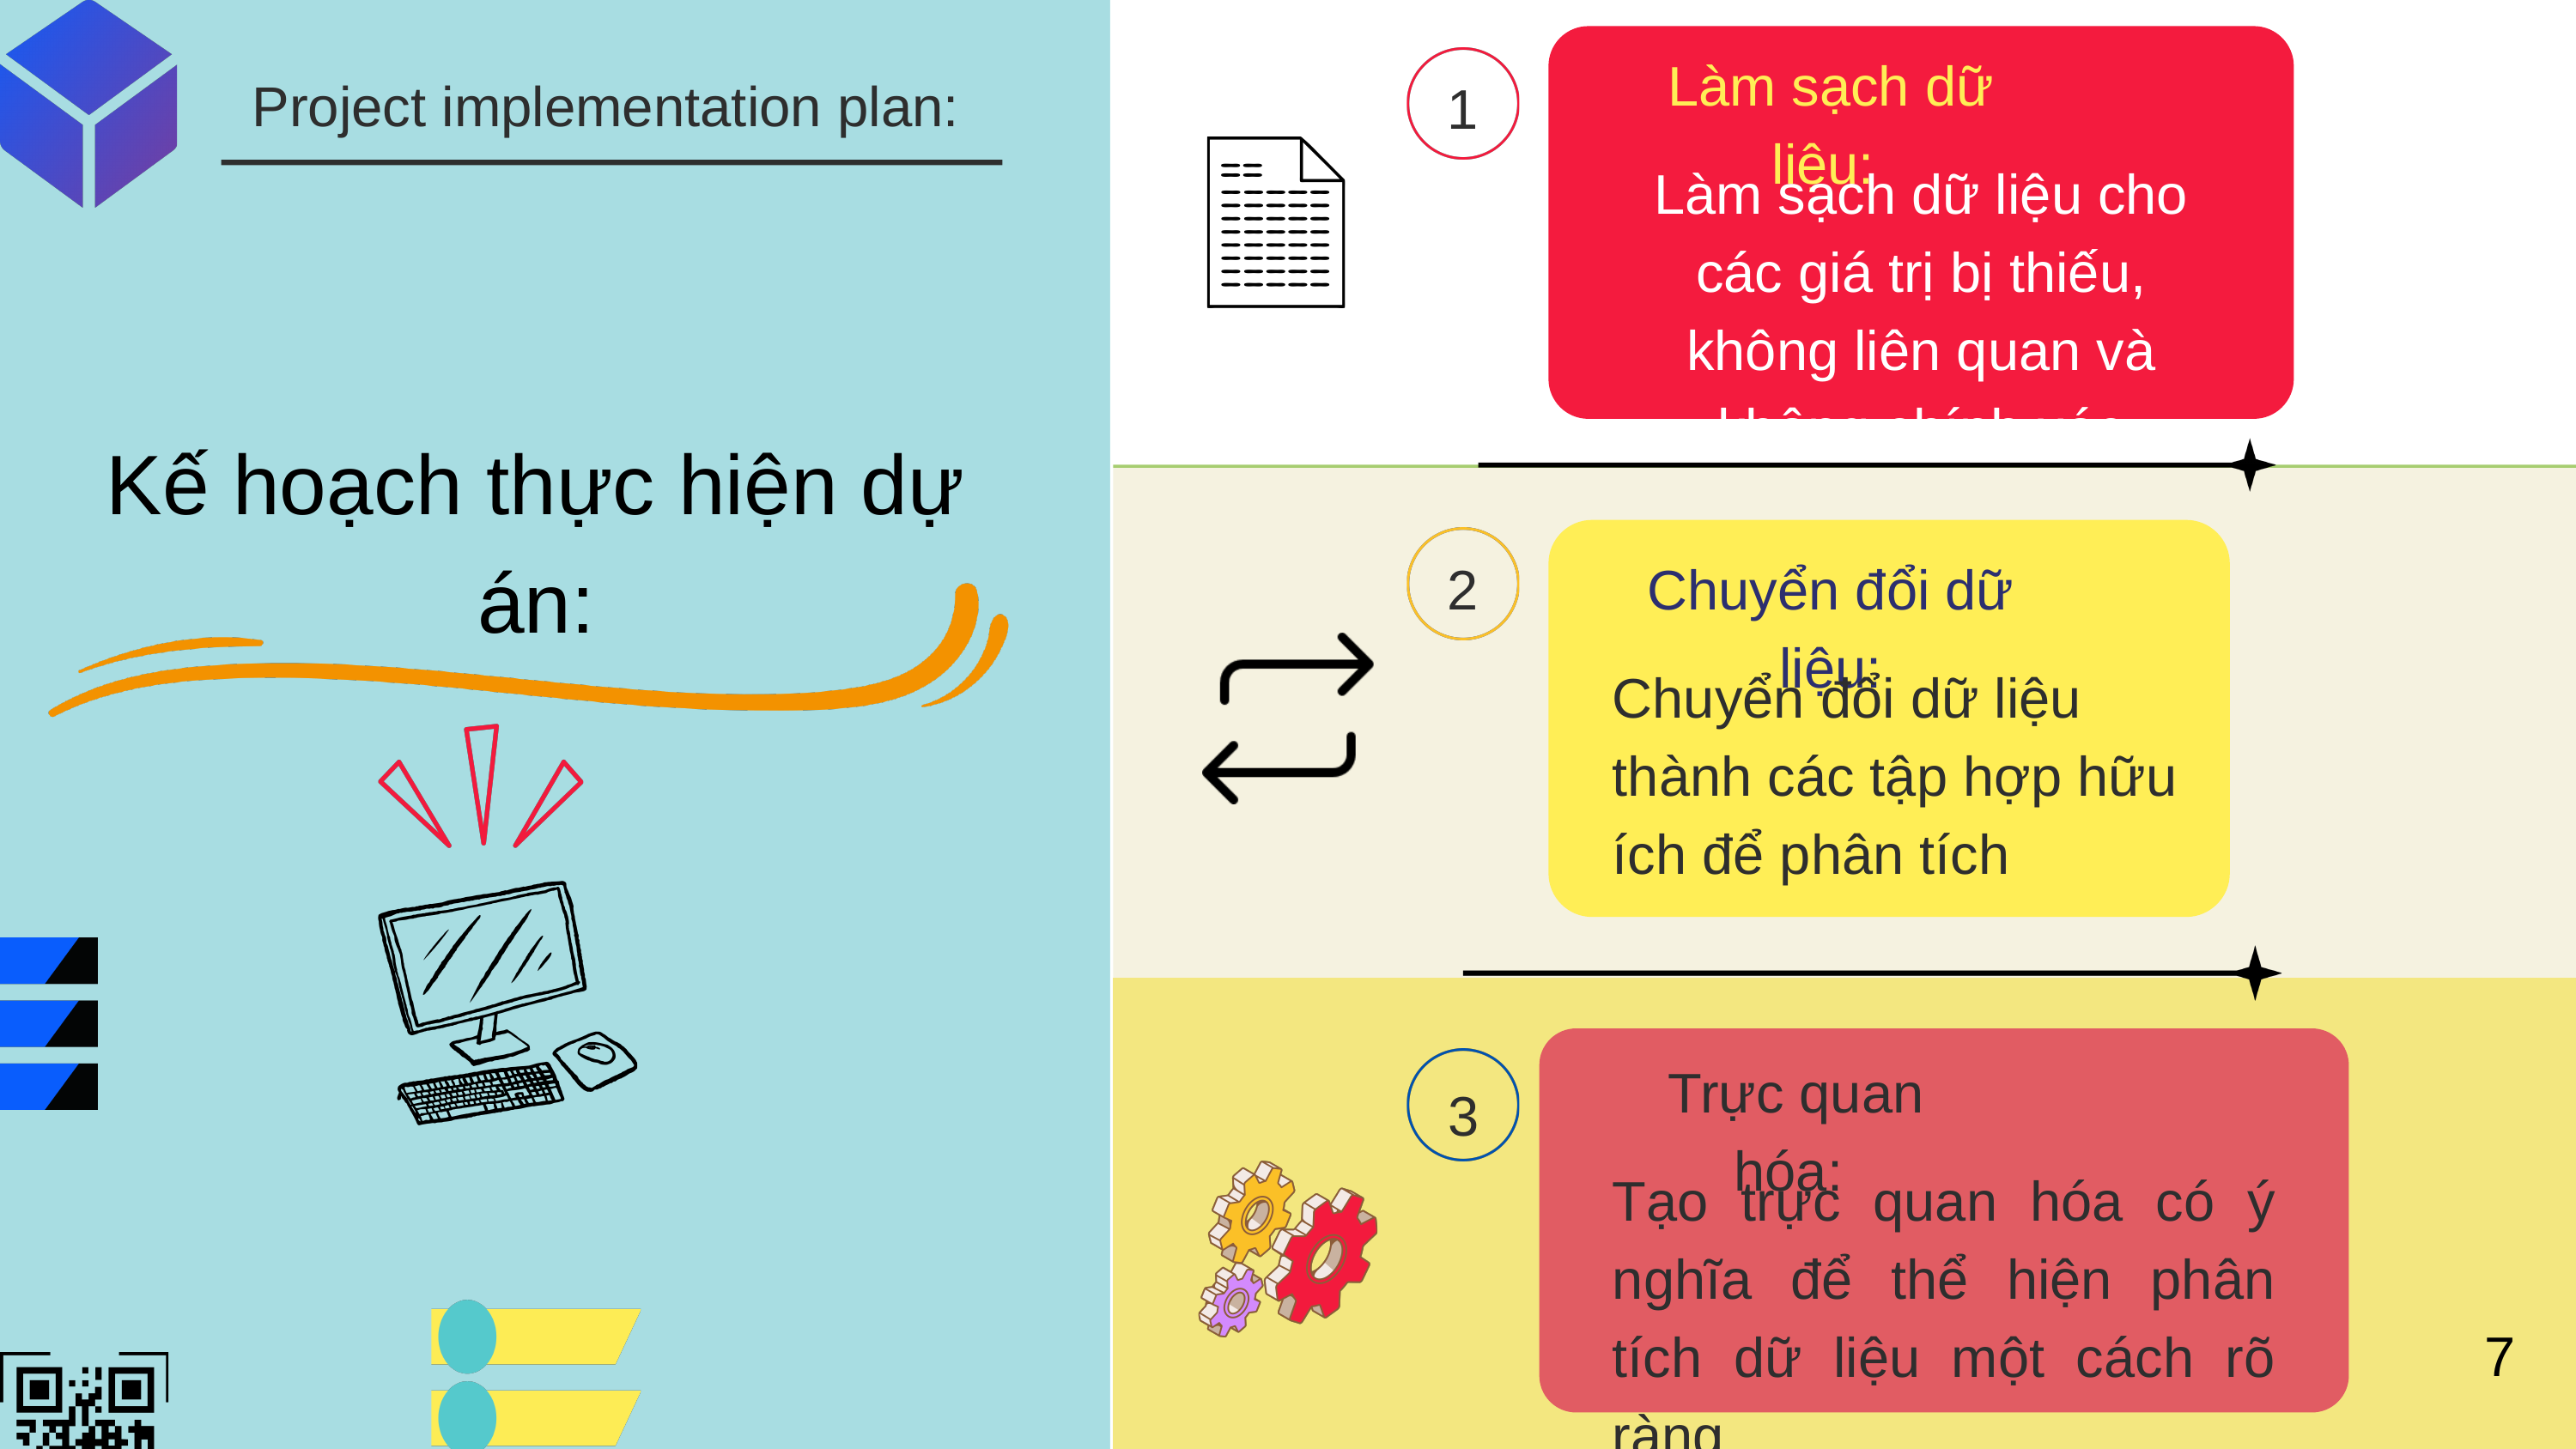

Project implementation plan:

Làm sạch dữ liệu:

1

Làm sạch dữ liệu cho các giá trị bị thiếu, không liên quan và không chính xác

Kế hoạch thực hiện dự án:

2
Chuyển đổi dữ liệu:

Chuyển đổi dữ liệu thành các tập hợp hữu ích để phân tích

Trực quan hóa:

3
Tạo trực quan hóa có ý nghĩa để thể hiện phân tích dữ liệu một cách rõ ràng.

7